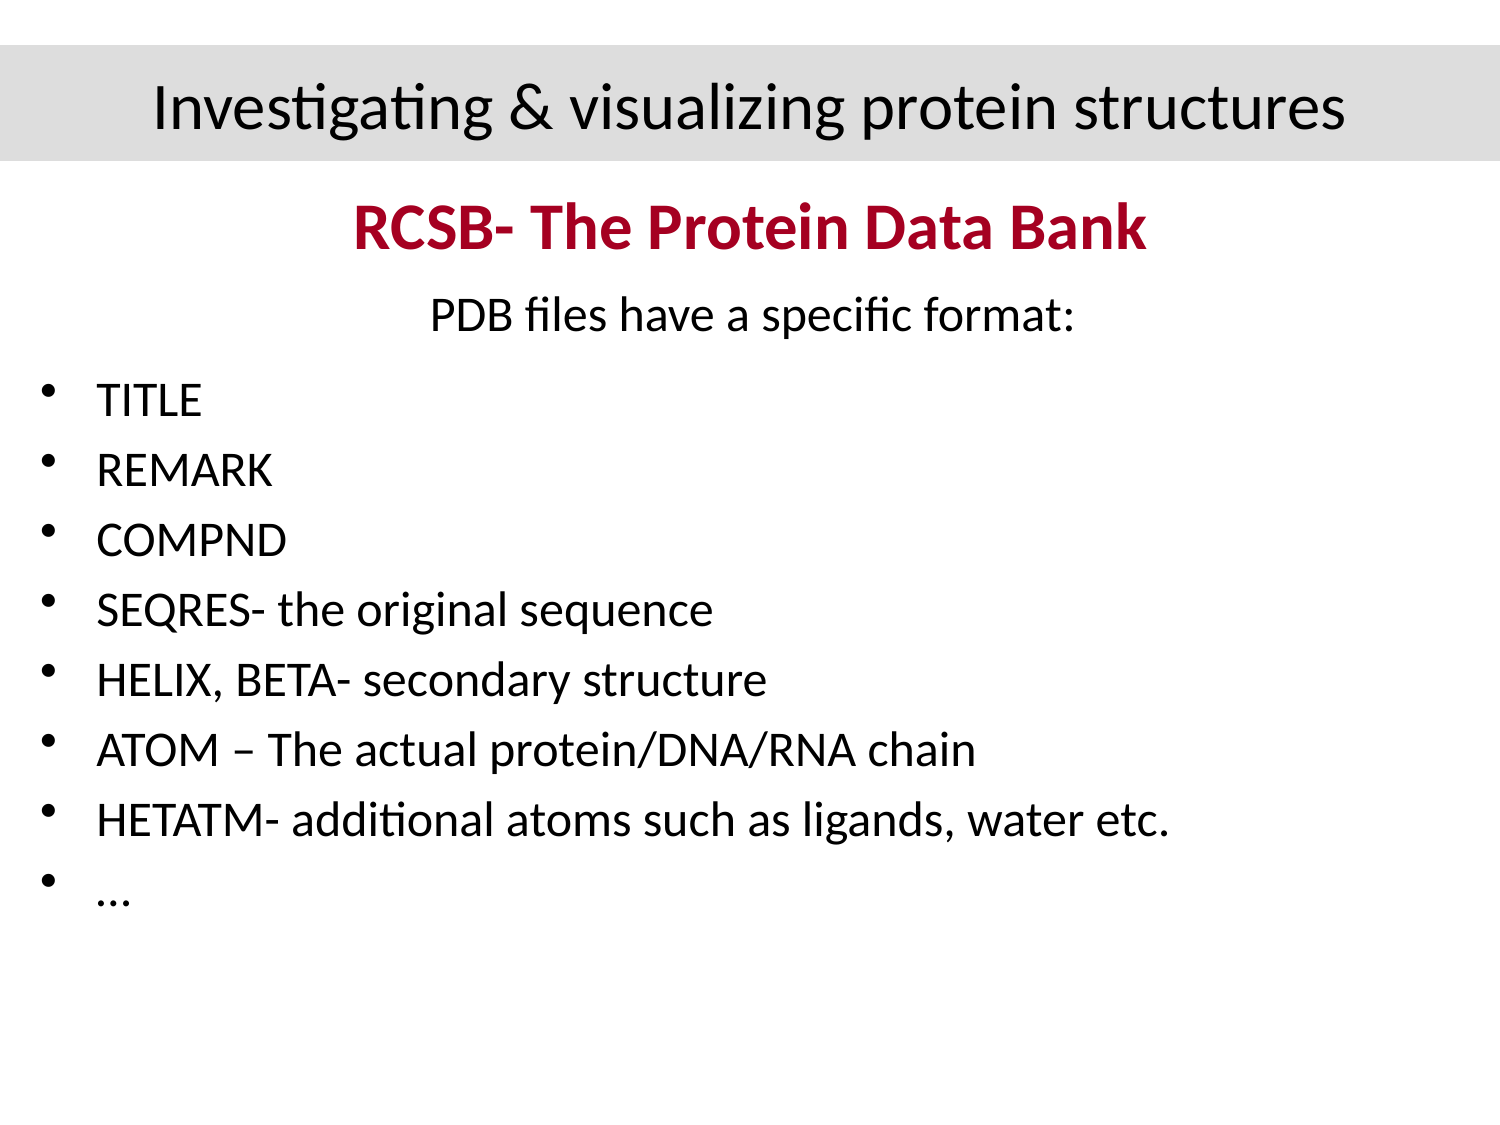

# Investigating & visualizing protein structures
RCSB- The Protein Data Bank

TITLE
REMARK
COMPND
SEQRES- the original sequence
HELIX, BETA- secondary structure
ATOM – The actual protein/DNA/RNA chain
HETATM- additional atoms such as ligands, water etc.
…
PDB files have a specific format: